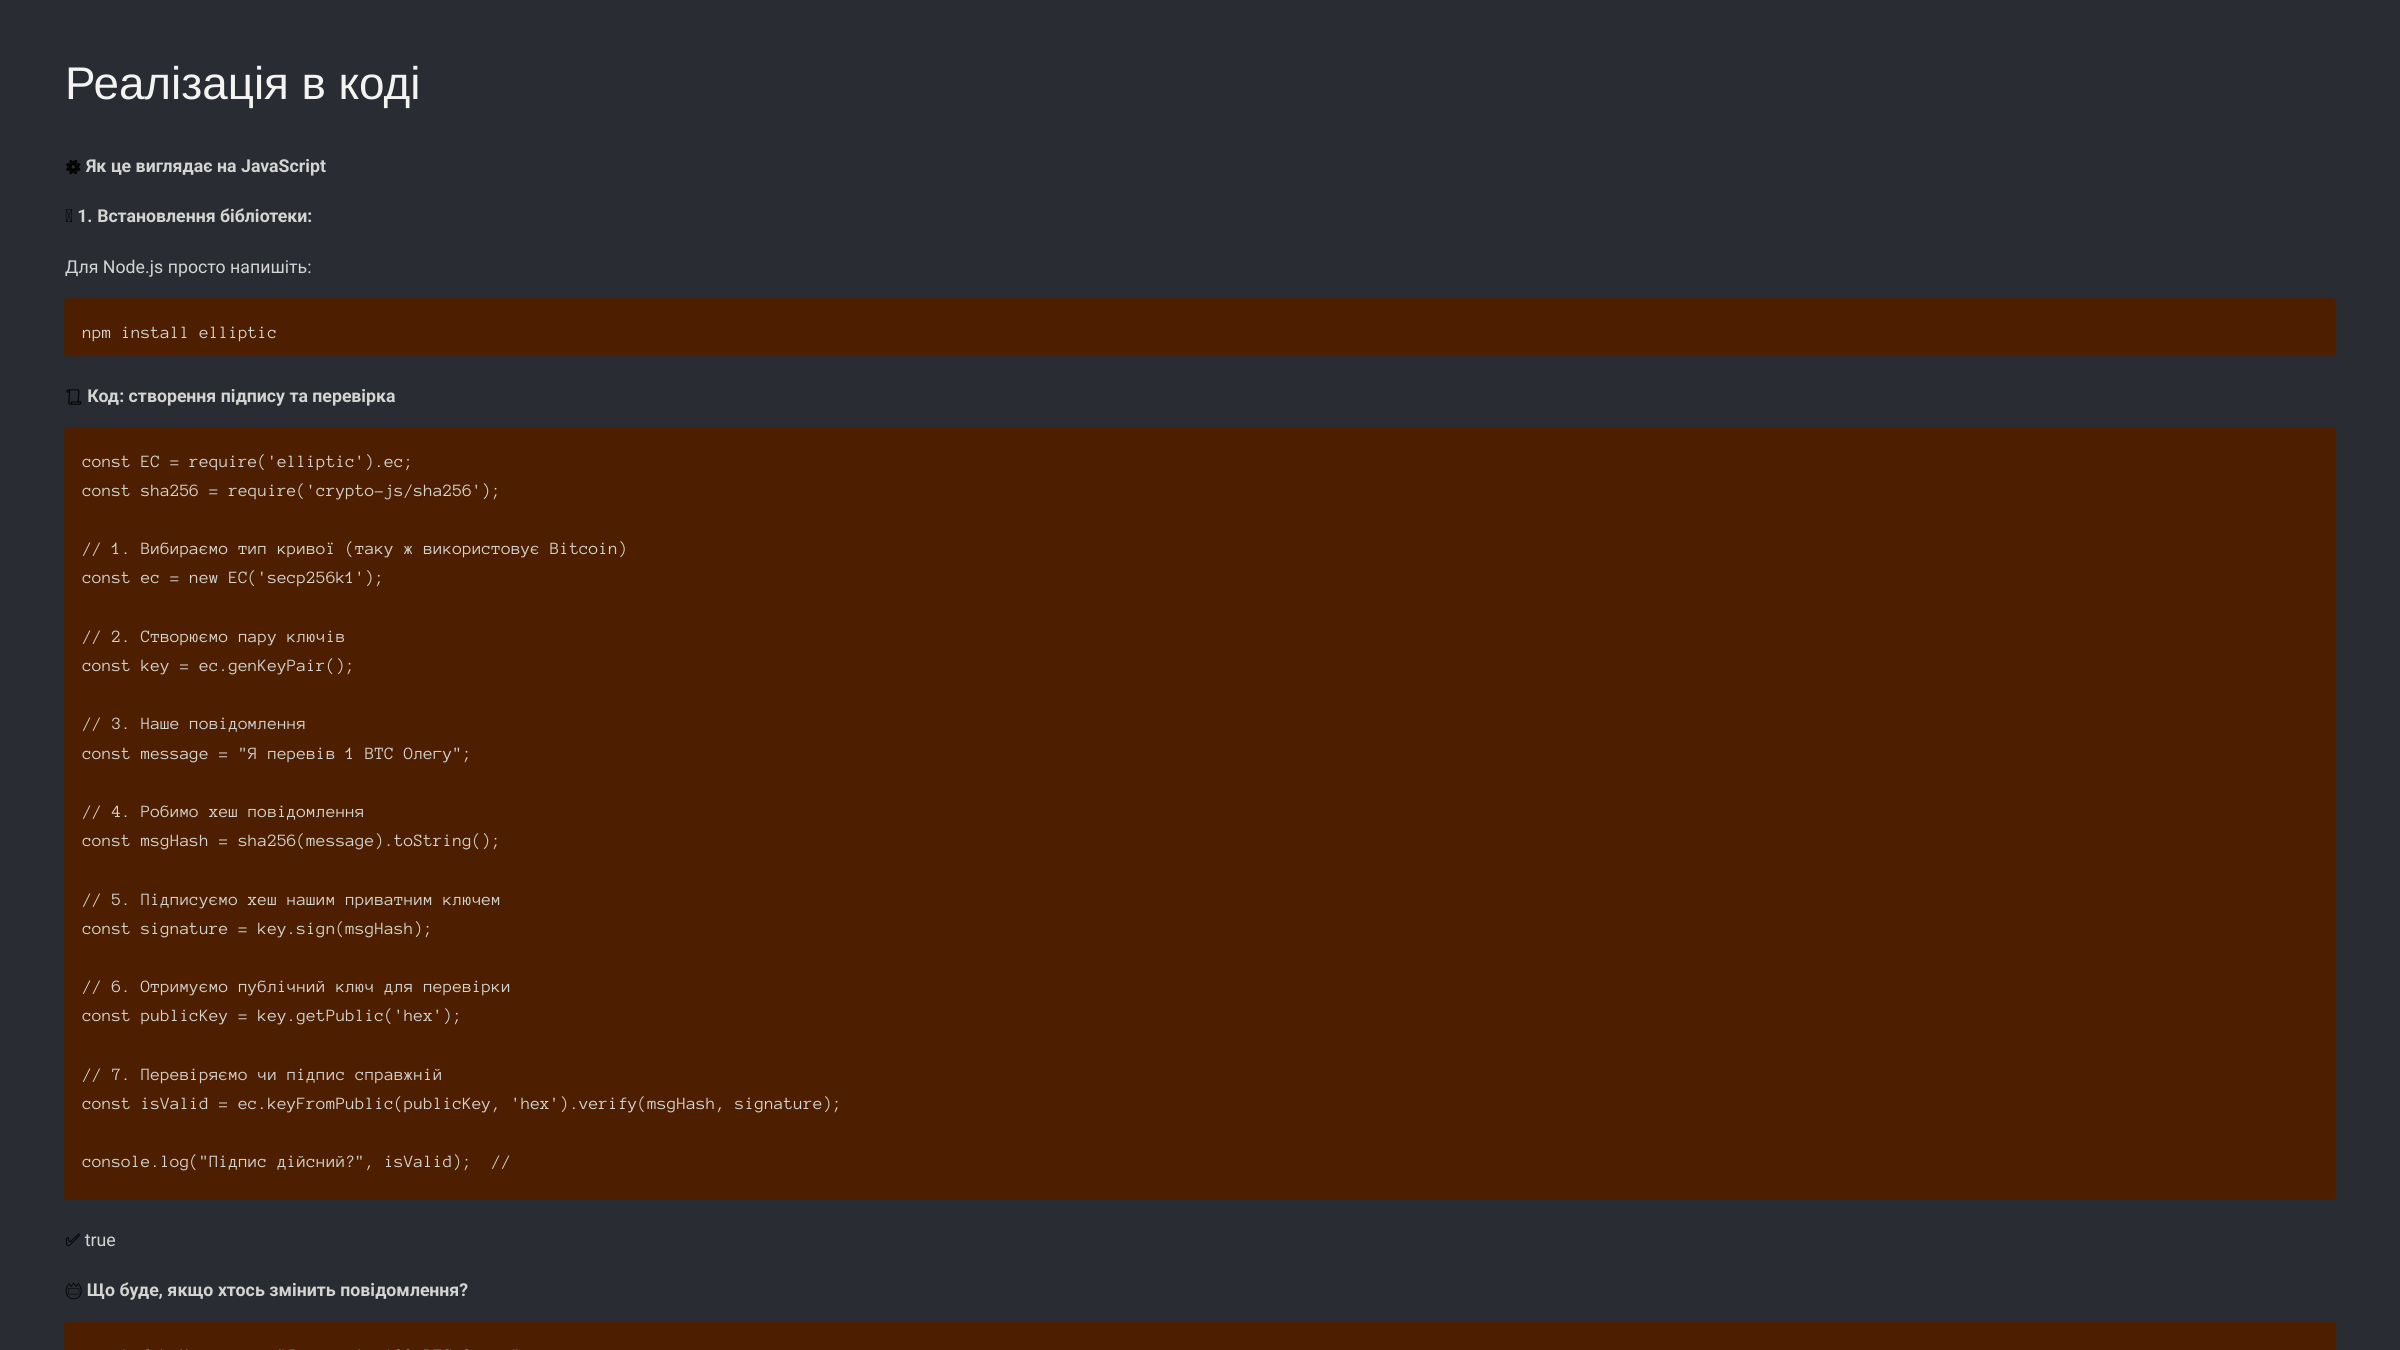

Реалізація в коді
⚙️ Як це виглядає на JavaScript
🧱 1. Встановлення бібліотеки:
Для Node.js просто напишіть:

npm install elliptic
📜 Код: створення підпису та перевірка

const EC = require('elliptic').ec;
const sha256 = require('crypto-js/sha256');

// 1. Вибираємо тип кривої (таку ж використовує Bitcoin)
const ec = new EC('secp256k1');

// 2. Створюємо пару ключів
const key = ec.genKeyPair();

// 3. Наше повідомлення
const message = "Я перевів 1 BTC Олегу";

// 4. Робимо хеш повідомлення
const msgHash = sha256(message).toString();

// 5. Підписуємо хеш нашим приватним ключем
const signature = key.sign(msgHash);

// 6. Отримуємо публічний ключ для перевірки
const publicKey = key.getPublic('hex');

// 7. Перевіряємо чи підпис справжній
const isValid = ec.keyFromPublic(publicKey, 'hex').verify(msgHash, signature);

console.log("Підпис дійсний?", isValid);  //
✅ true
📛 Що буде, якщо хтось змінить повідомлення?

const fakeMessage = "Я перевів 100 BTC Олегу";
const fakeHash = sha256(fakeMessage).toString();

const isFakeValid = ec.keyFromPublic(publicKey, 'hex').verify(fakeHash, signature);
console.log("Підпис дійсний для зміненого повідомлення?", isFakeValid);  //
❌ false
📌 Що робить кожна частина коду:

Функція
Призначення

ec.genKeyPair()
створює пару ключів: приватний і публічний

key.sign()
створює підпис для нашого повідомлення

key.getPublic()
показує публічний ключ іншим

verify()
перевіряє, чи підпис справжній